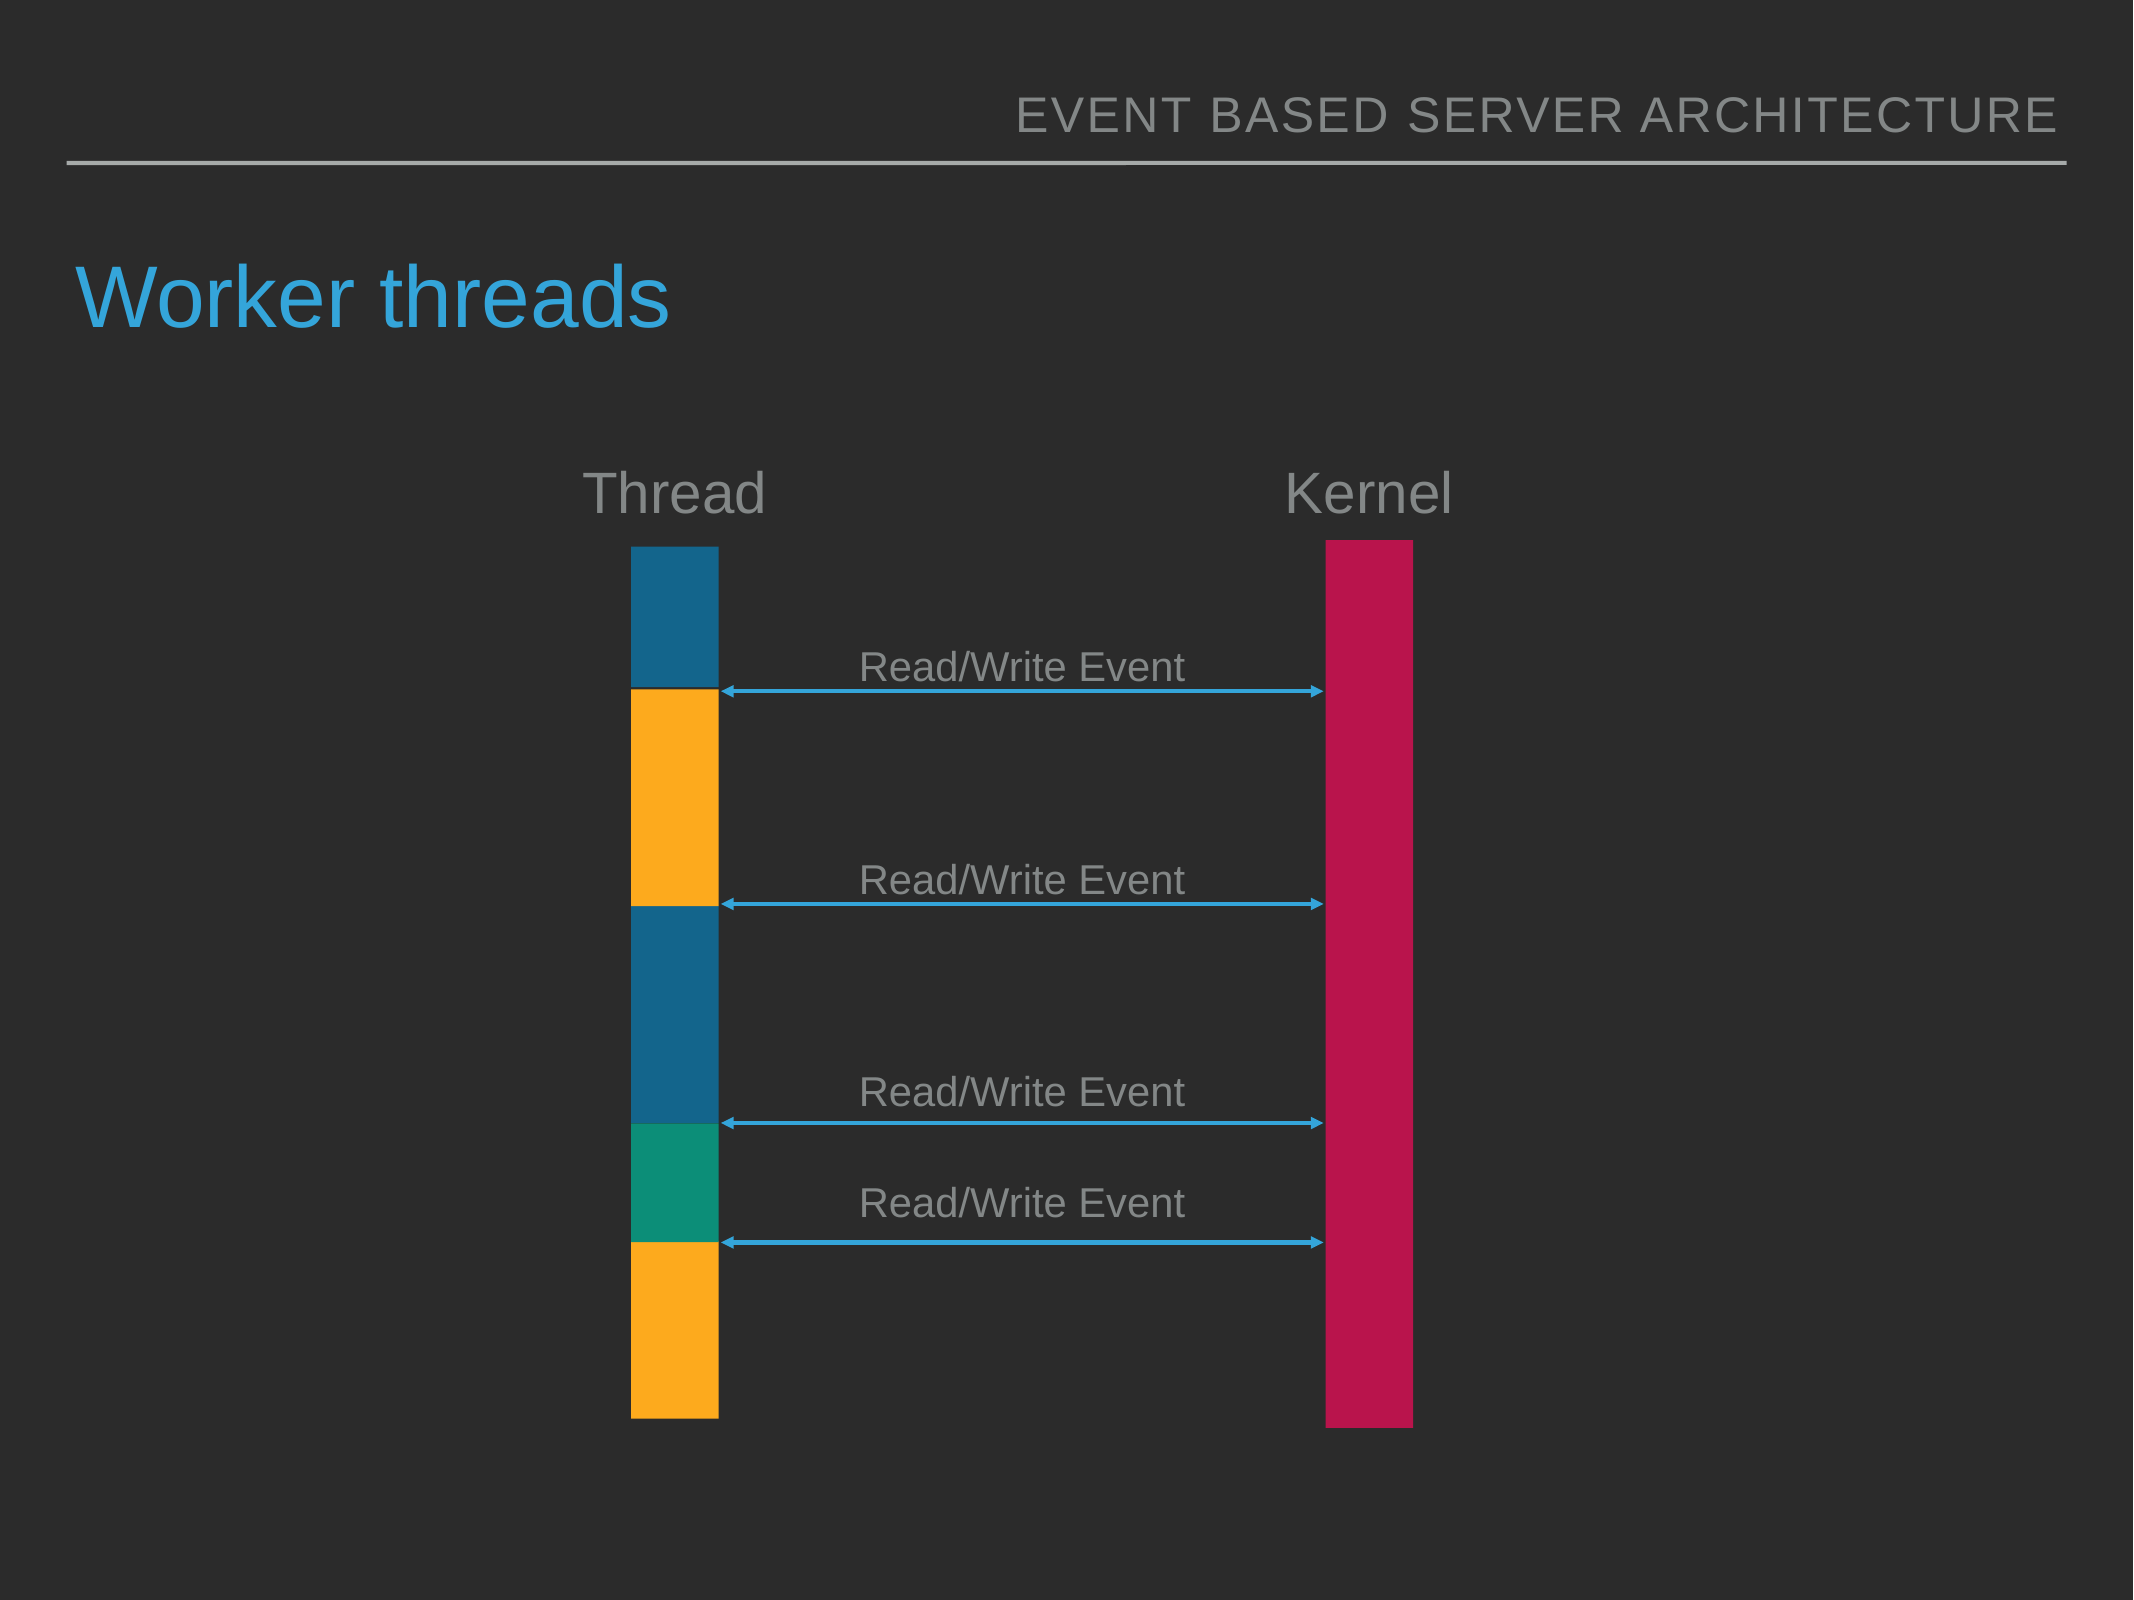

event based server architecture
# Worker threads
Thread
Kernel

Read/Write Event

Read/Write Event

Read/Write Event

Read/Write Event